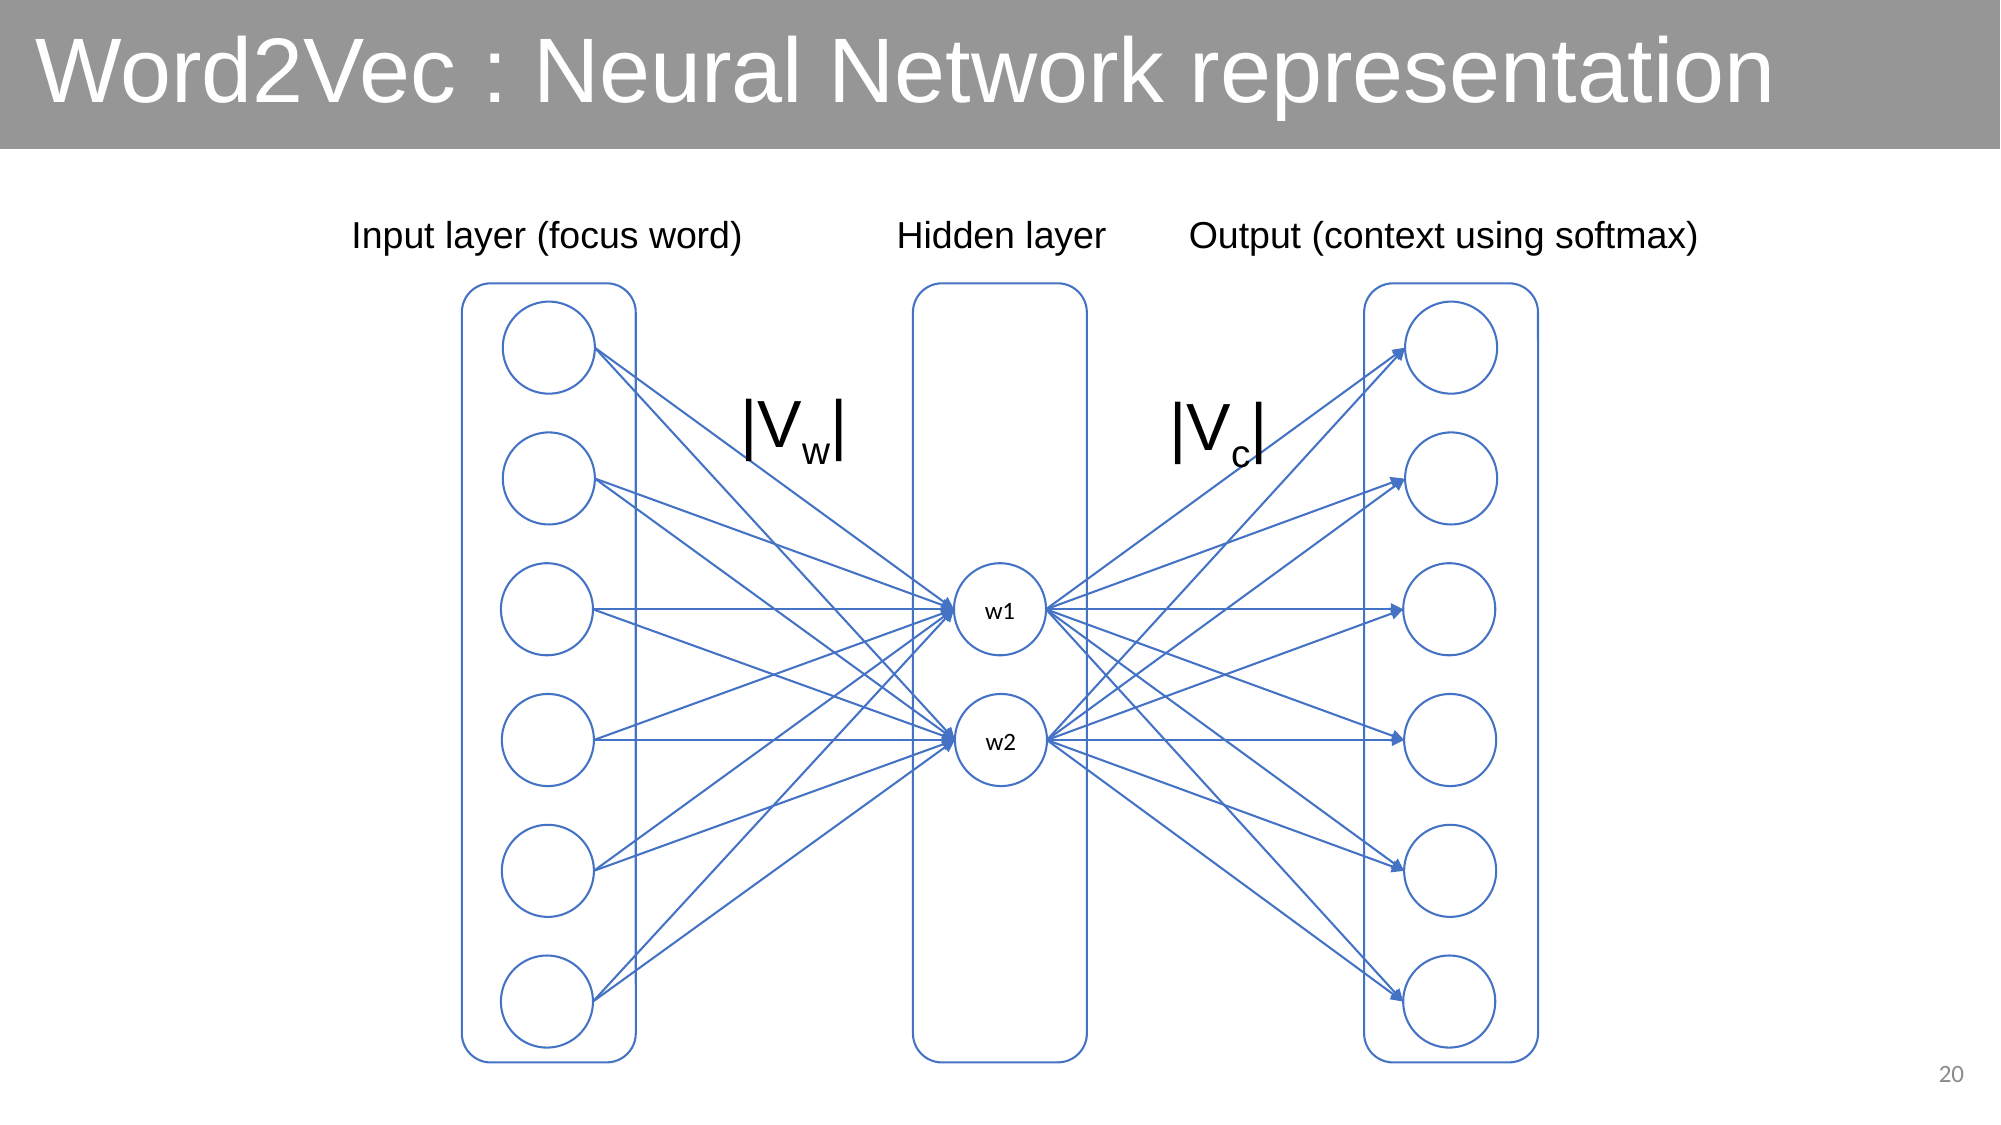

# Word2Vec : Neural Network representation
Input layer (focus word)
Hidden layer
Output (context using softmax)

|Vw|
|Vc|

w1

w2

20